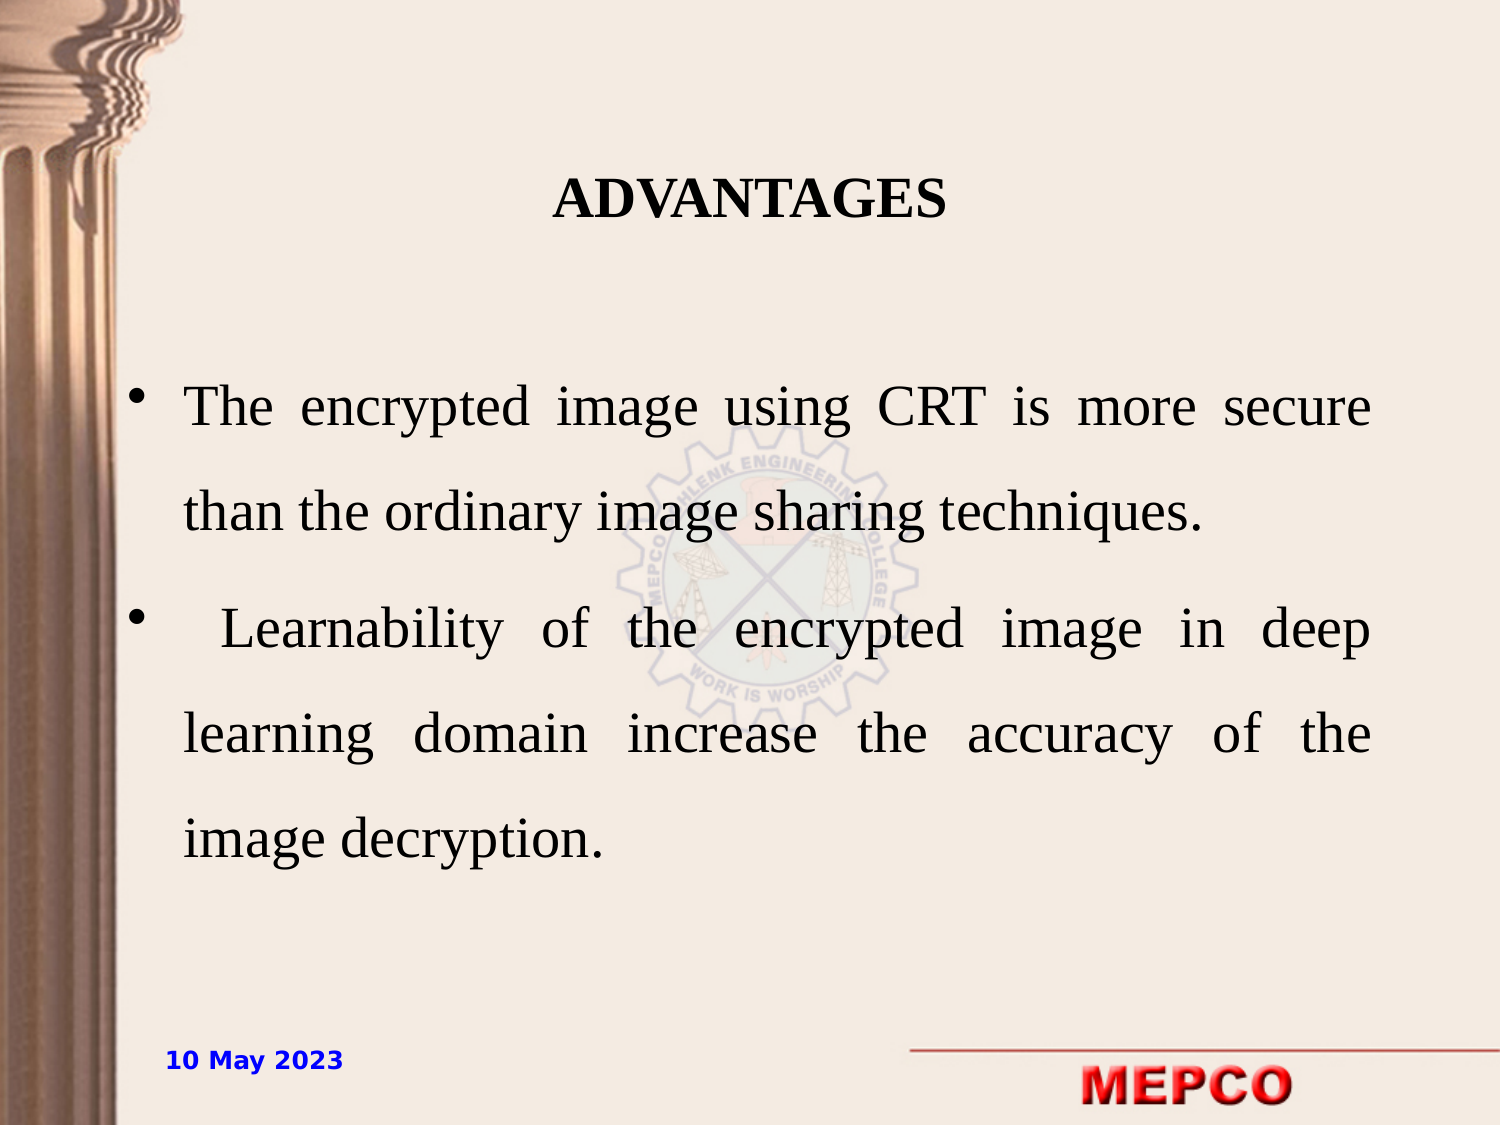

# ADVANTAGES
The encrypted image using CRT is more secure than the ordinary image sharing techniques.
 Learnability of the encrypted image in deep learning domain increase the accuracy of the image decryption.